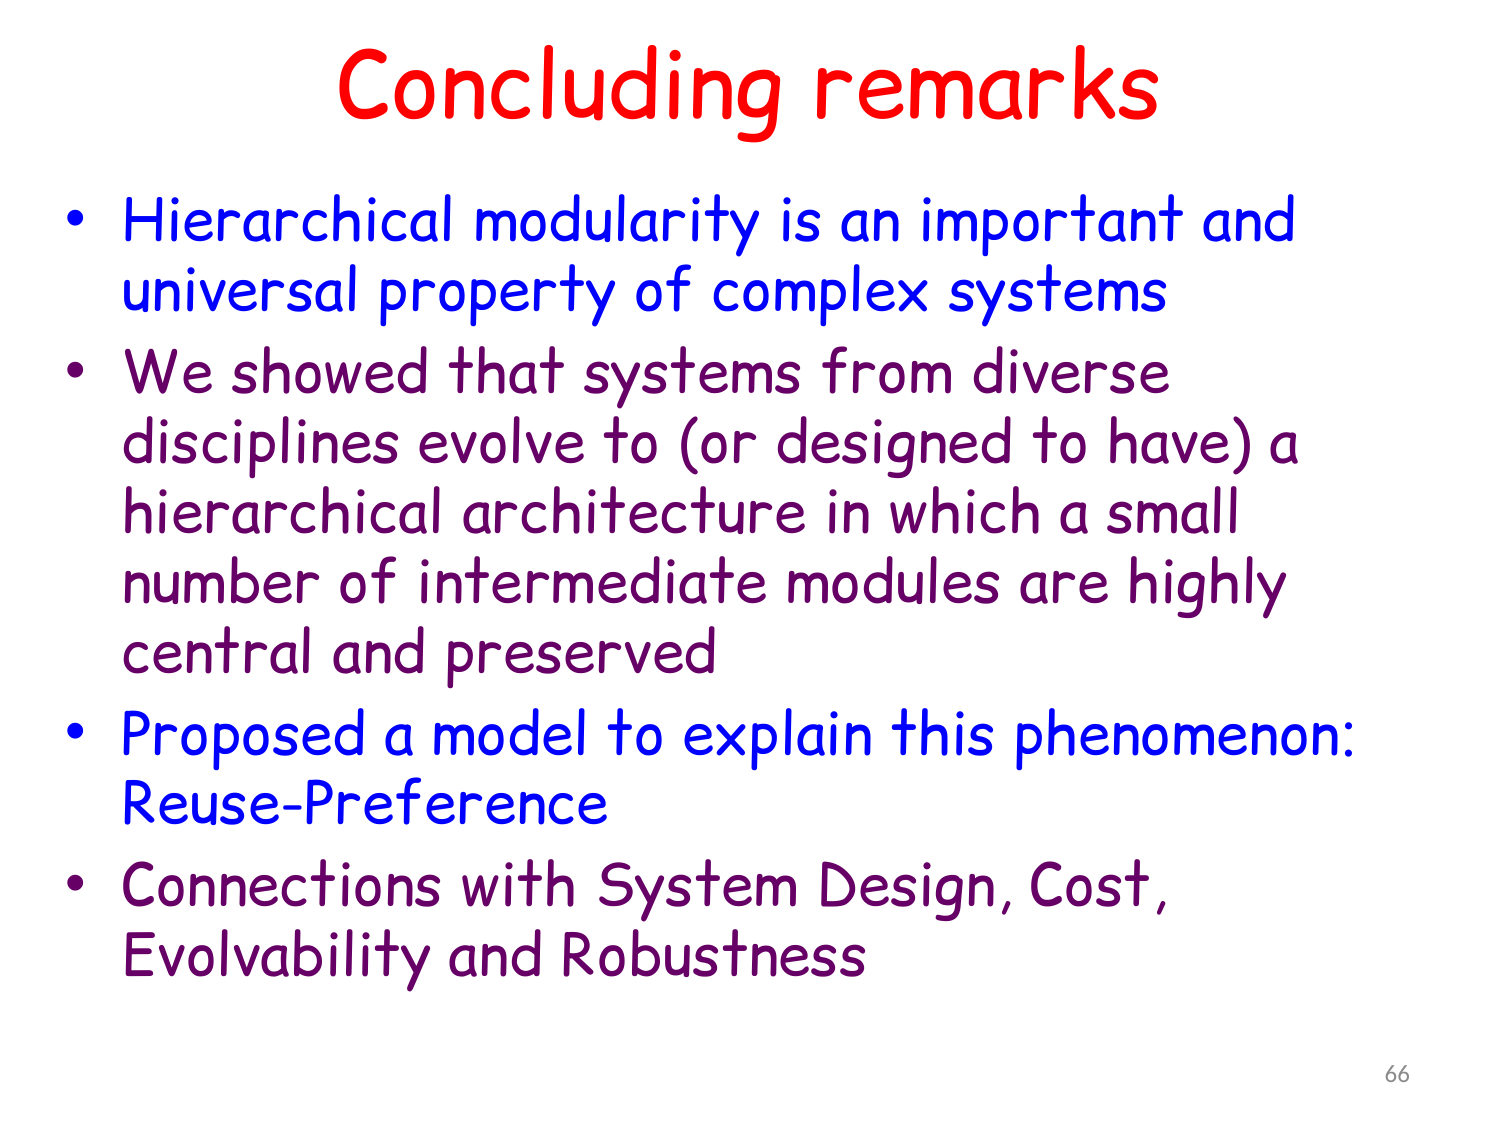

# Concluding remarks
Hierarchical modularity is an important and universal property of complex systems
We showed that systems from diverse disciplines evolve to (or designed to have) a hierarchical architecture in which a small number of intermediate modules are highly central and preserved
Proposed a model to explain this phenomenon: Reuse-Preference
Connections with System Design, Cost, Evolvability and Robustness
66